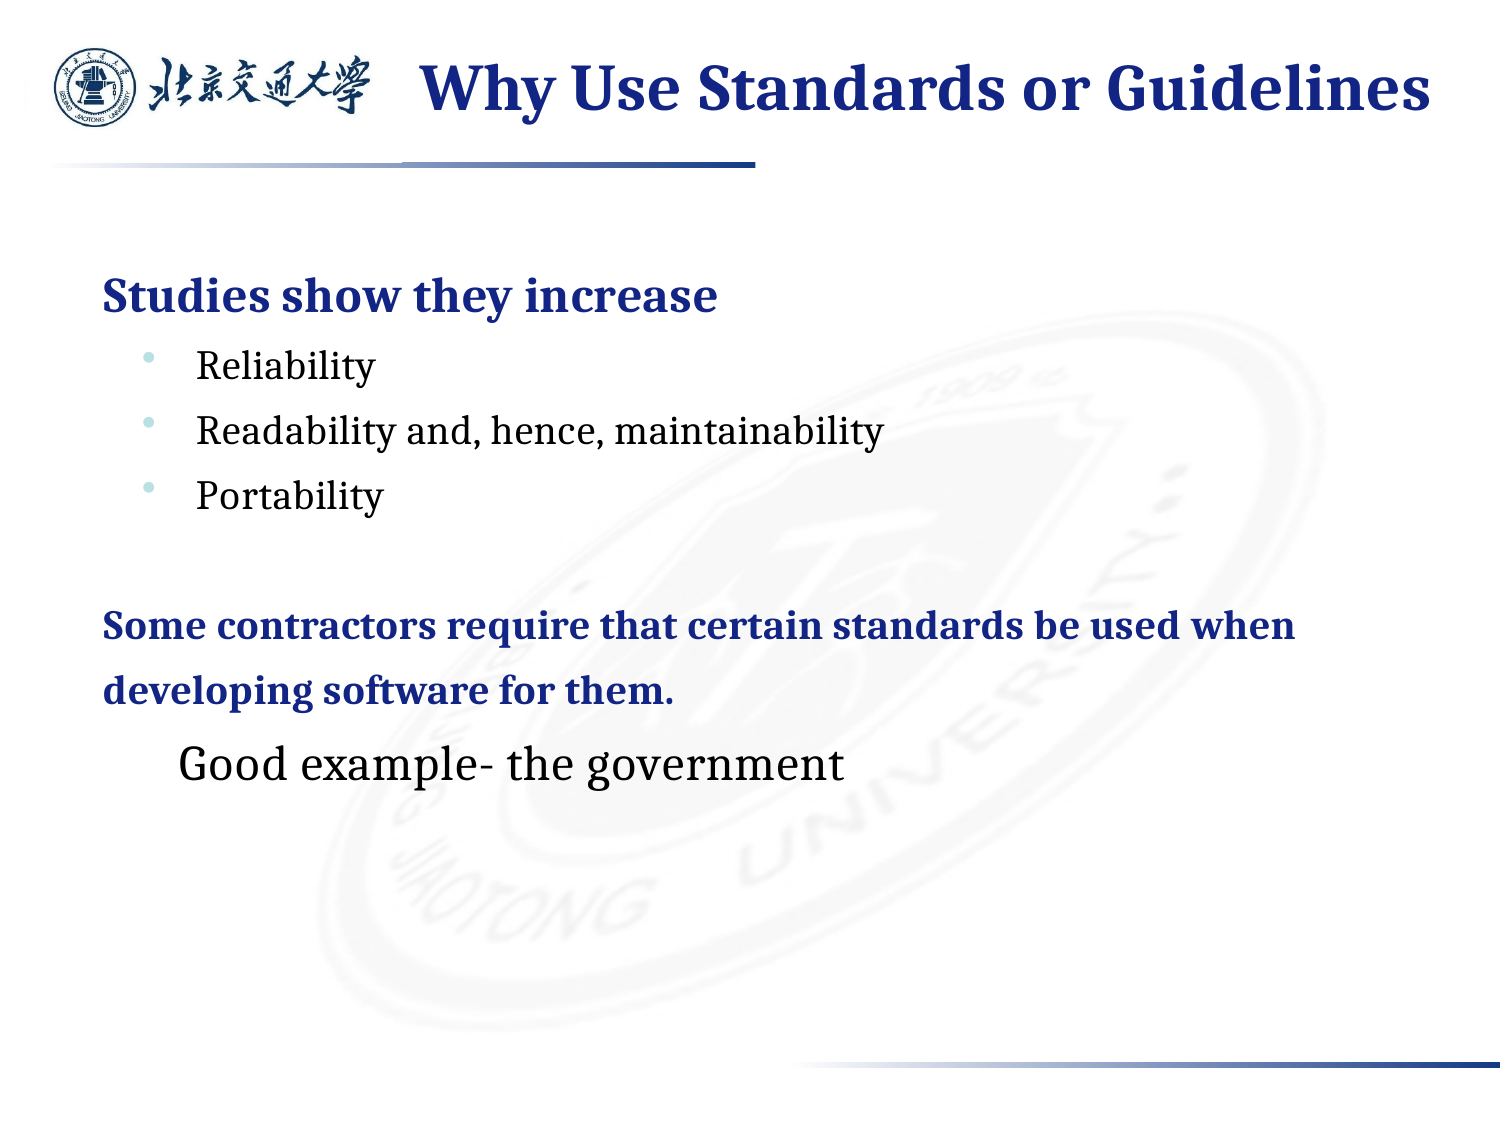

# Why Use Standards or Guidelines
Studies show they increase
  Reliability
  Readability and, hence, maintainability
  Portability

Some contractors require that certain standards be used when developing software for them.
Good example- the government